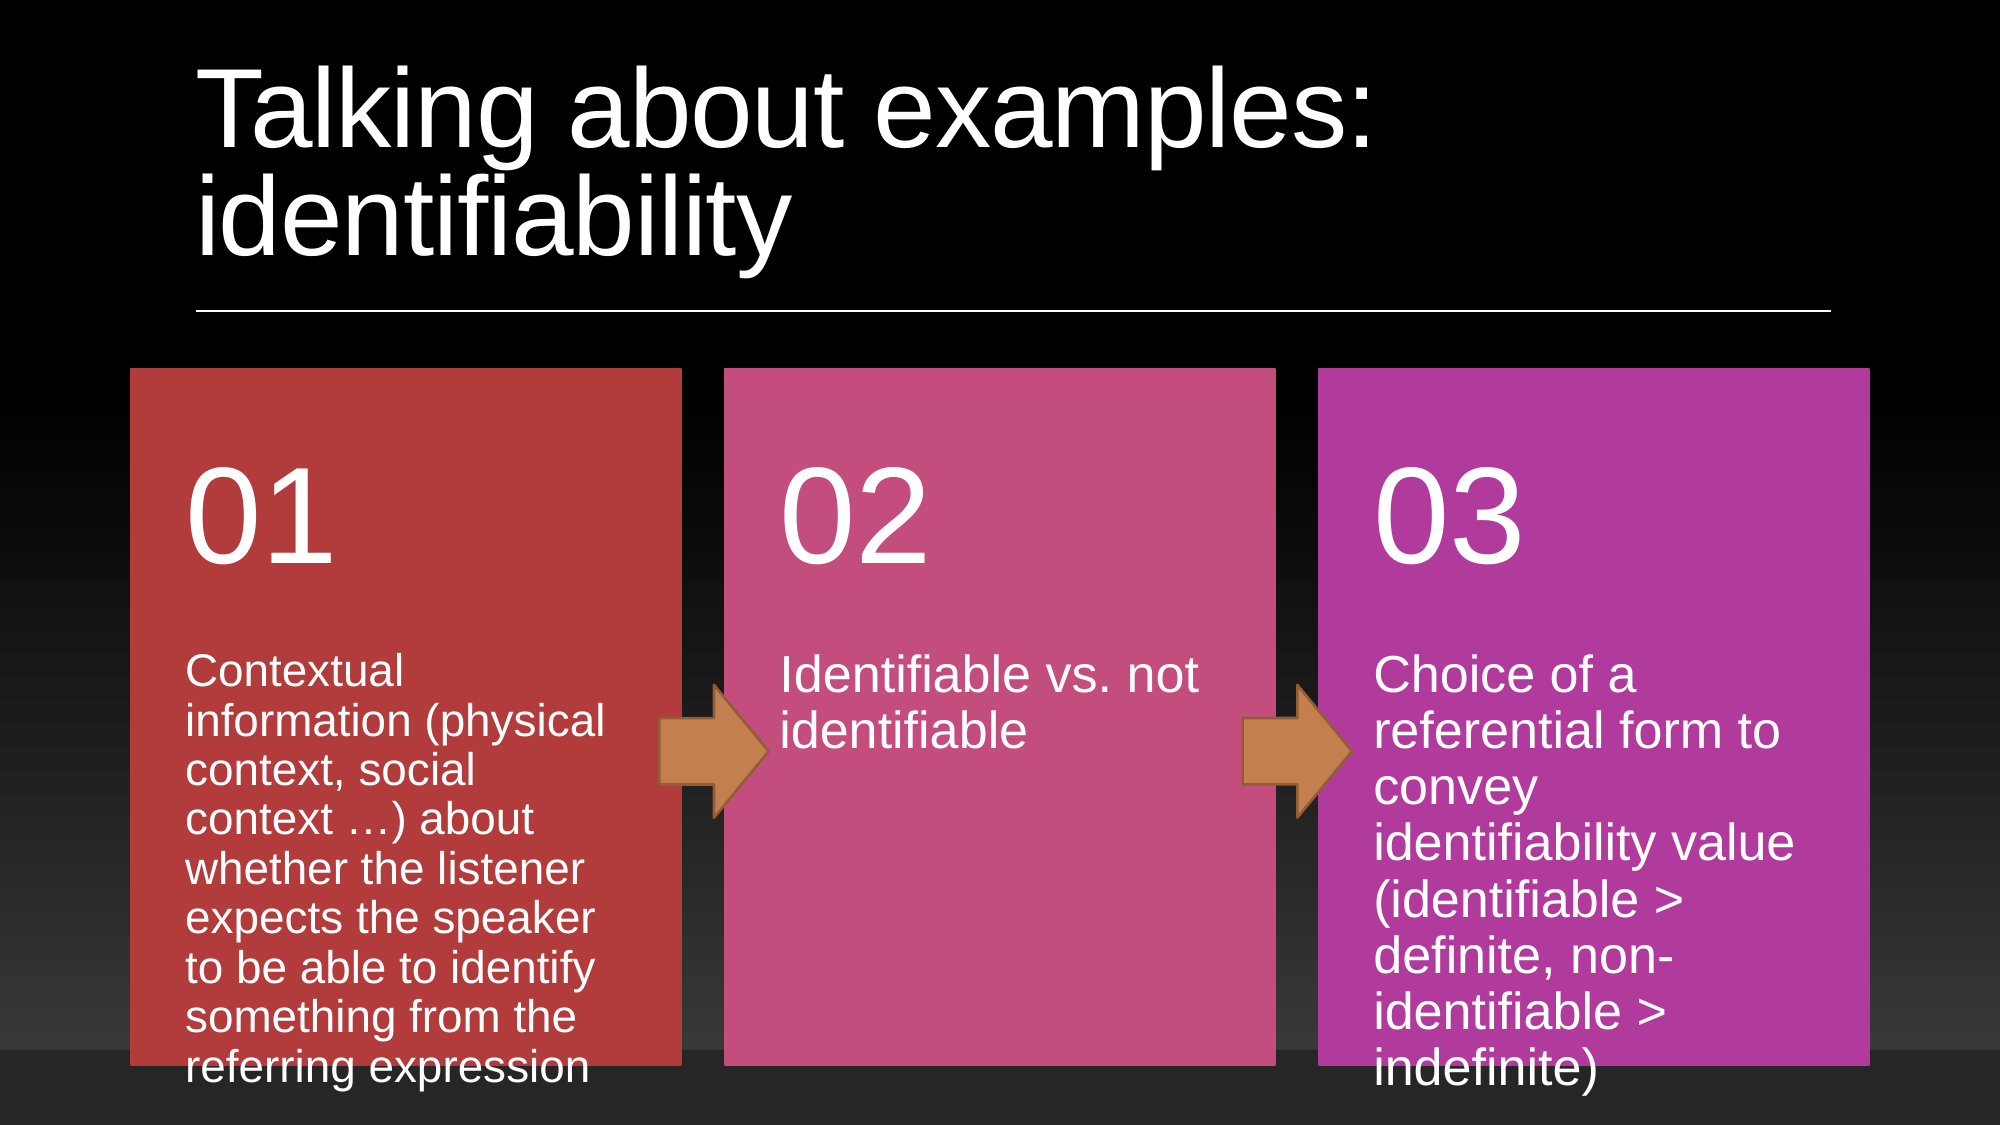

# Talking about examples: identifiability
Contextual information (physical context, social context …) about whether the listener expects the speaker to be able to identify something from the referring expression
01
Identifiable vs. not identifiable
02
Choice of a referential form to convey identifiability value (identifiable > definite, non-identifiable > indefinite)
03